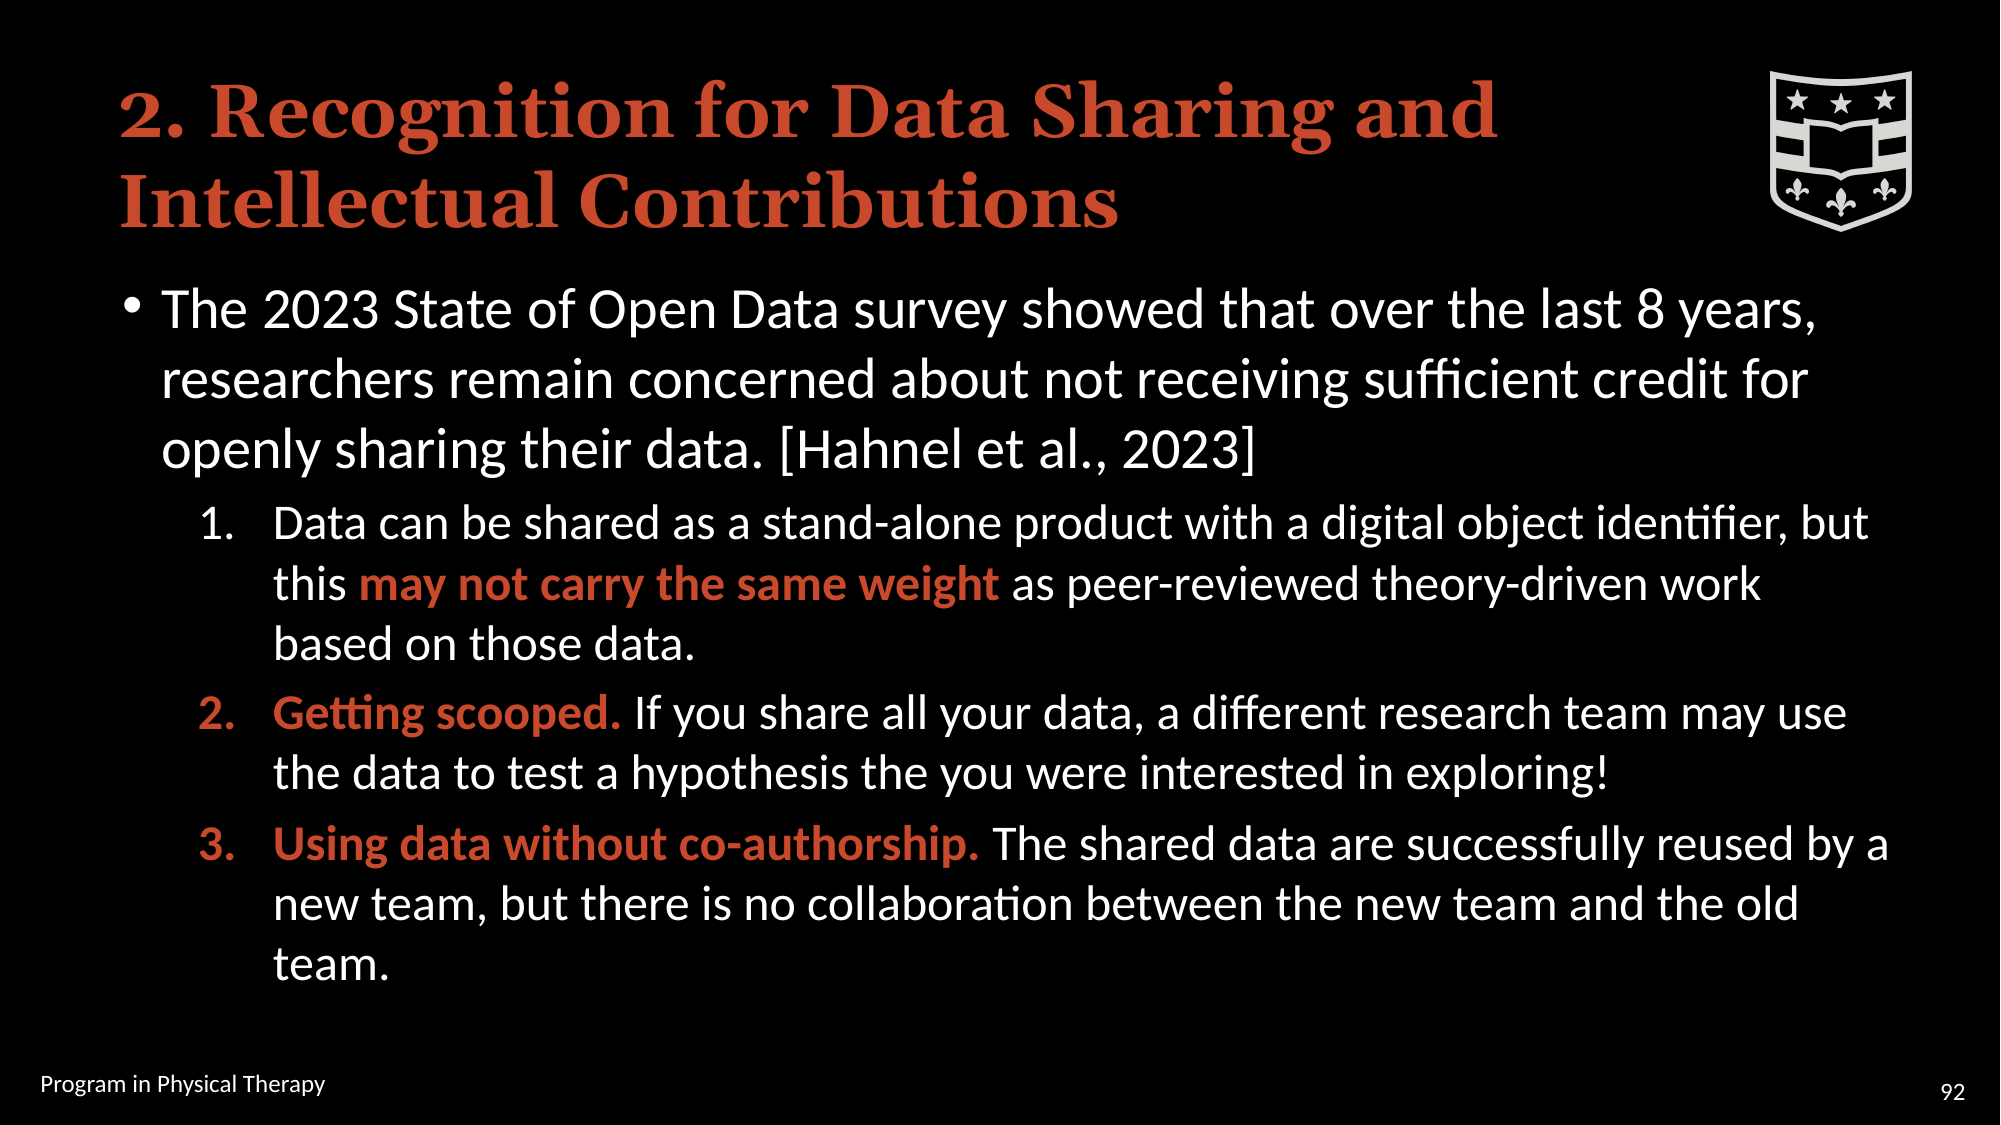

# 2. Recognition for Data Sharing and Intellectual Contributions
The 2023 State of Open Data survey showed that over the last 8 years, researchers remain concerned about not receiving sufficient credit for openly sharing their data. [Hahnel et al., 2023]
Data can be shared as a stand-alone product with a digital object identifier, but this may not carry the same weight as peer-reviewed theory-driven work based on those data.
Getting scooped. If you share all your data, a different research team may use the data to test a hypothesis the you were interested in exploring!
Using data without co-authorship. The shared data are successfully reused by a new team, but there is no collaboration between the new team and the old team.